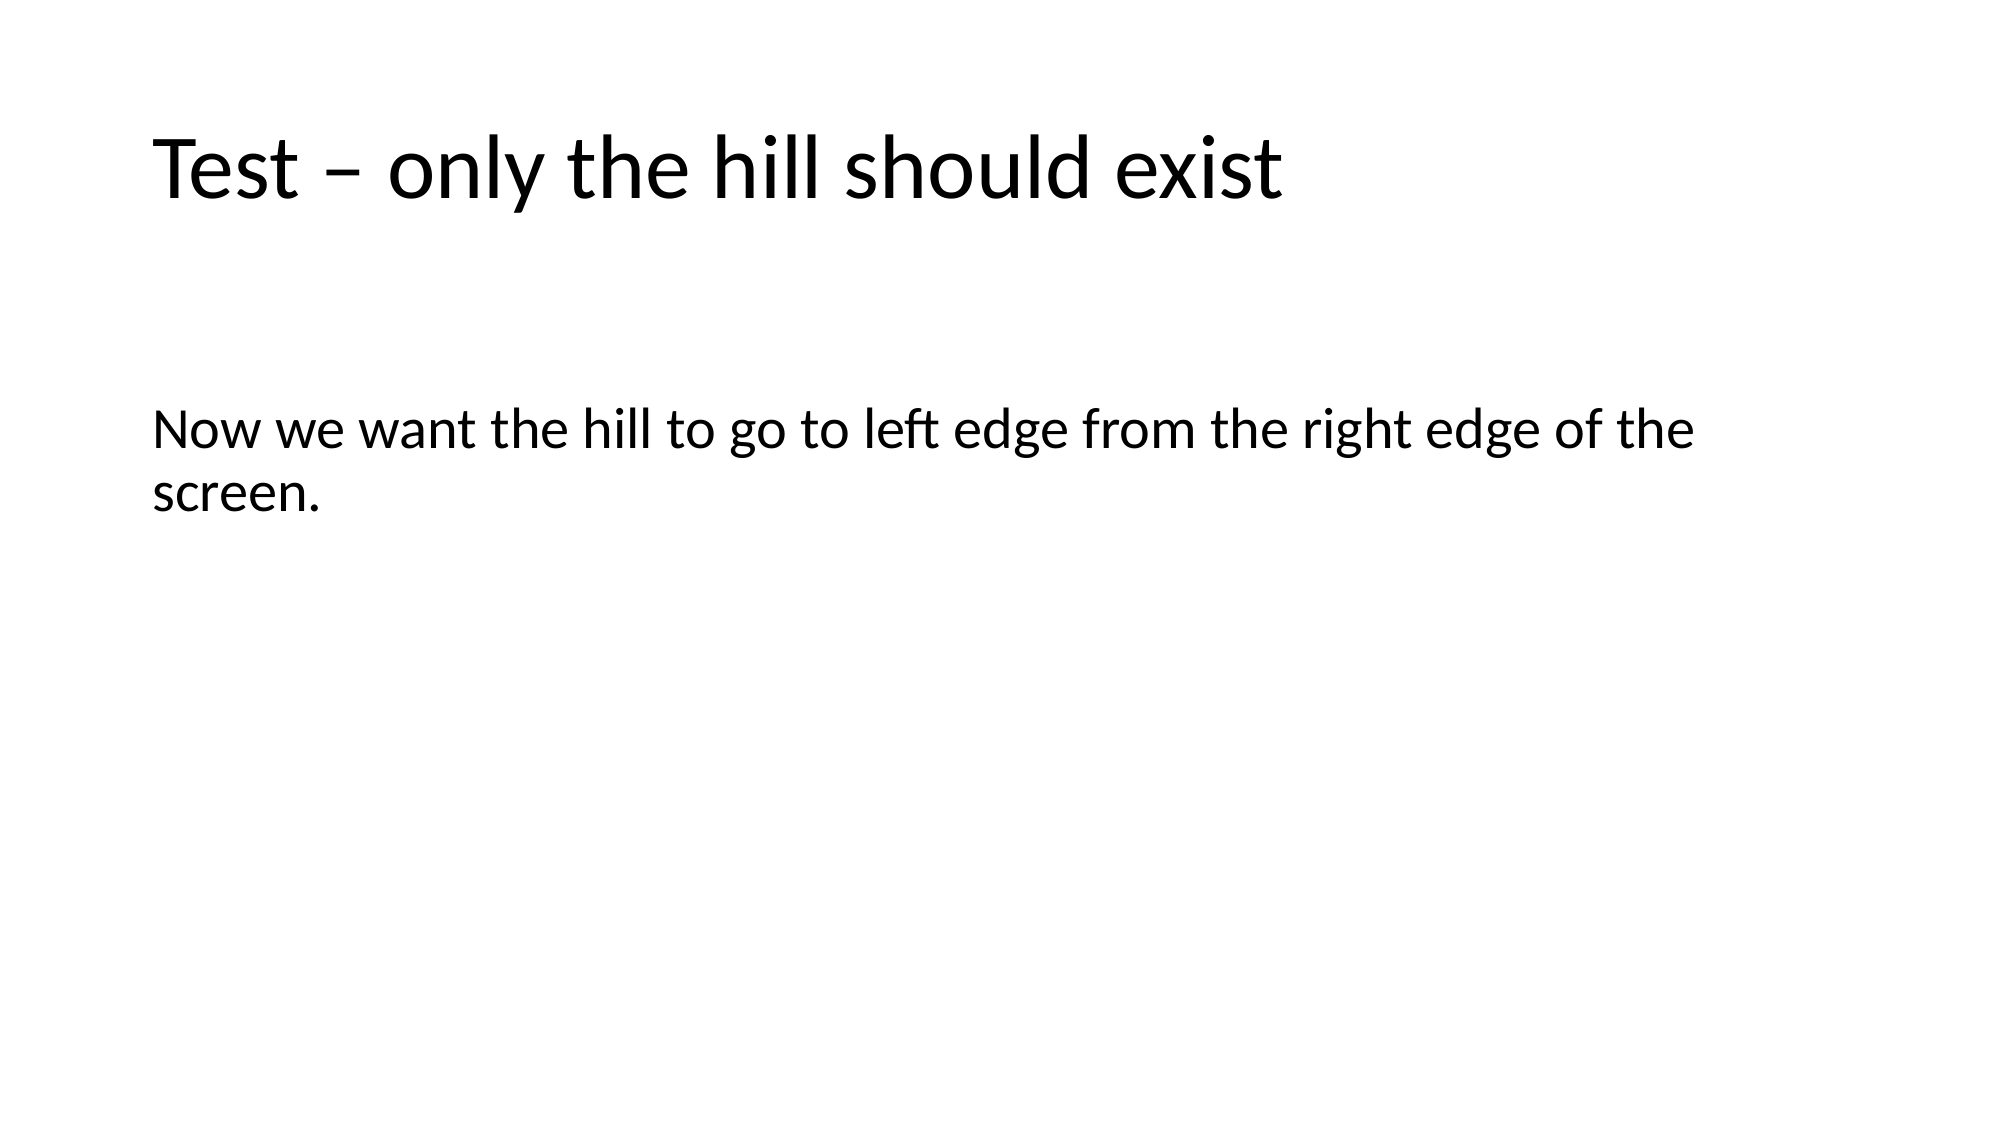

# Test – only the hill should exist

Now we want the hill to go to left edge from the right edge of the screen.